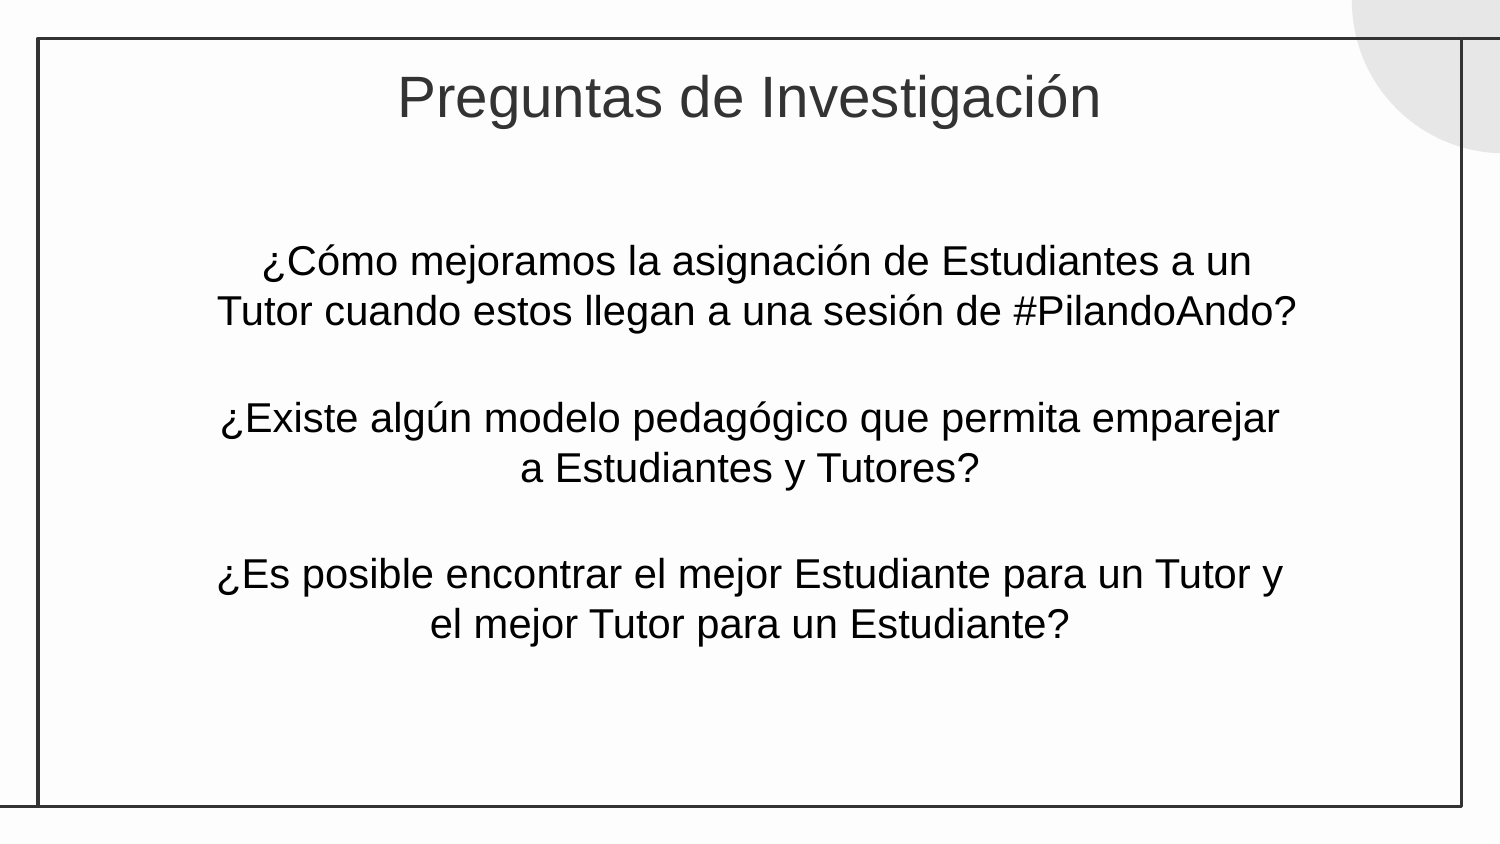

# Preguntas de Investigación
¿Cómo mejoramos la asignación de Estudiantes a un Tutor cuando estos llegan a una sesión de #PilandoAndo?
¿Existe algún modelo pedagógico que permita emparejar a Estudiantes y Tutores?
¿Es posible encontrar el mejor Estudiante para un Tutor y el mejor Tutor para un Estudiante?